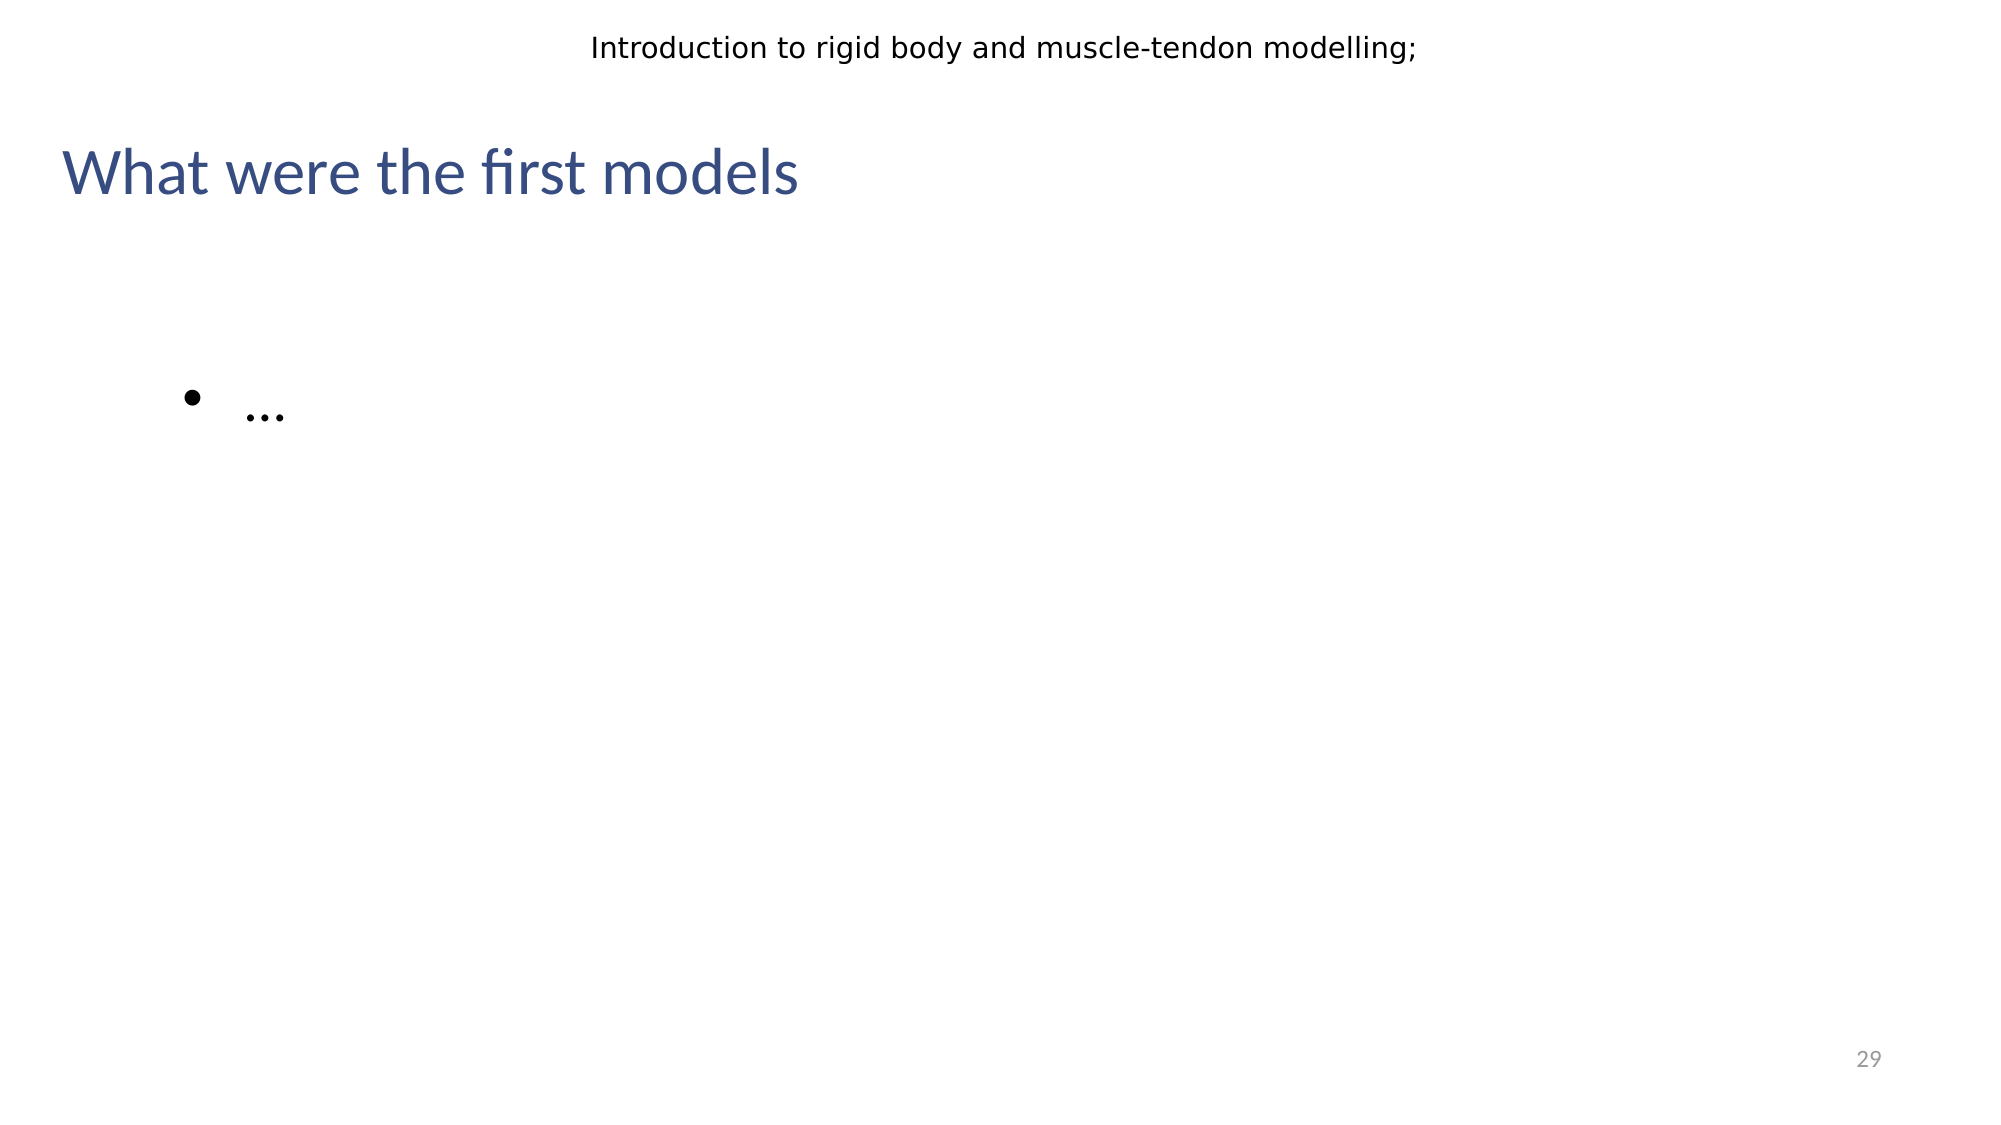

Introduction to rigid body and muscle-tendon modelling;
# What were the first models
…
29